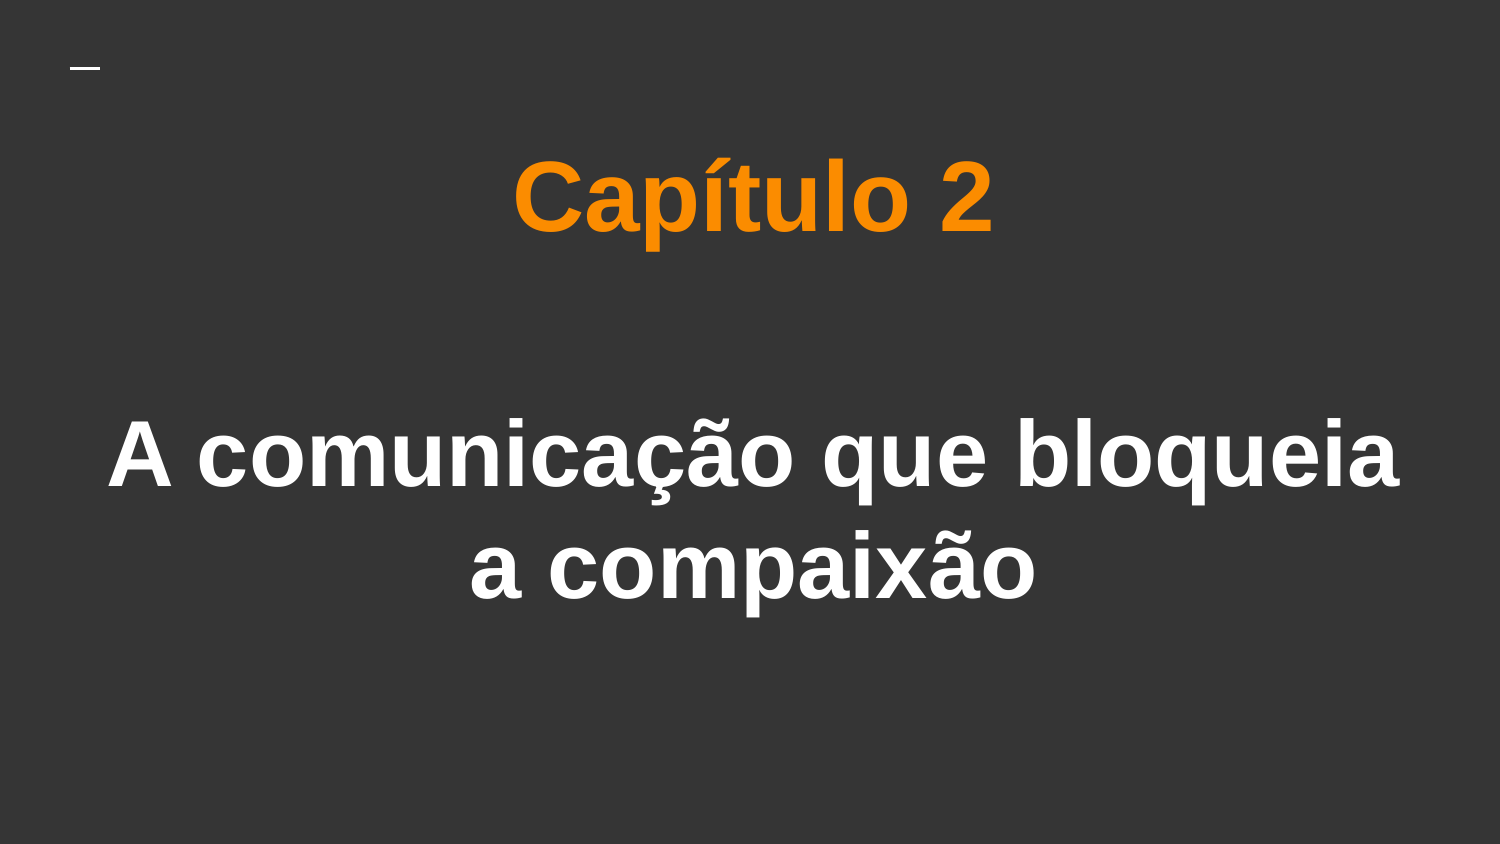

# Capítulo 2
A comunicação que bloqueia
a compaixão